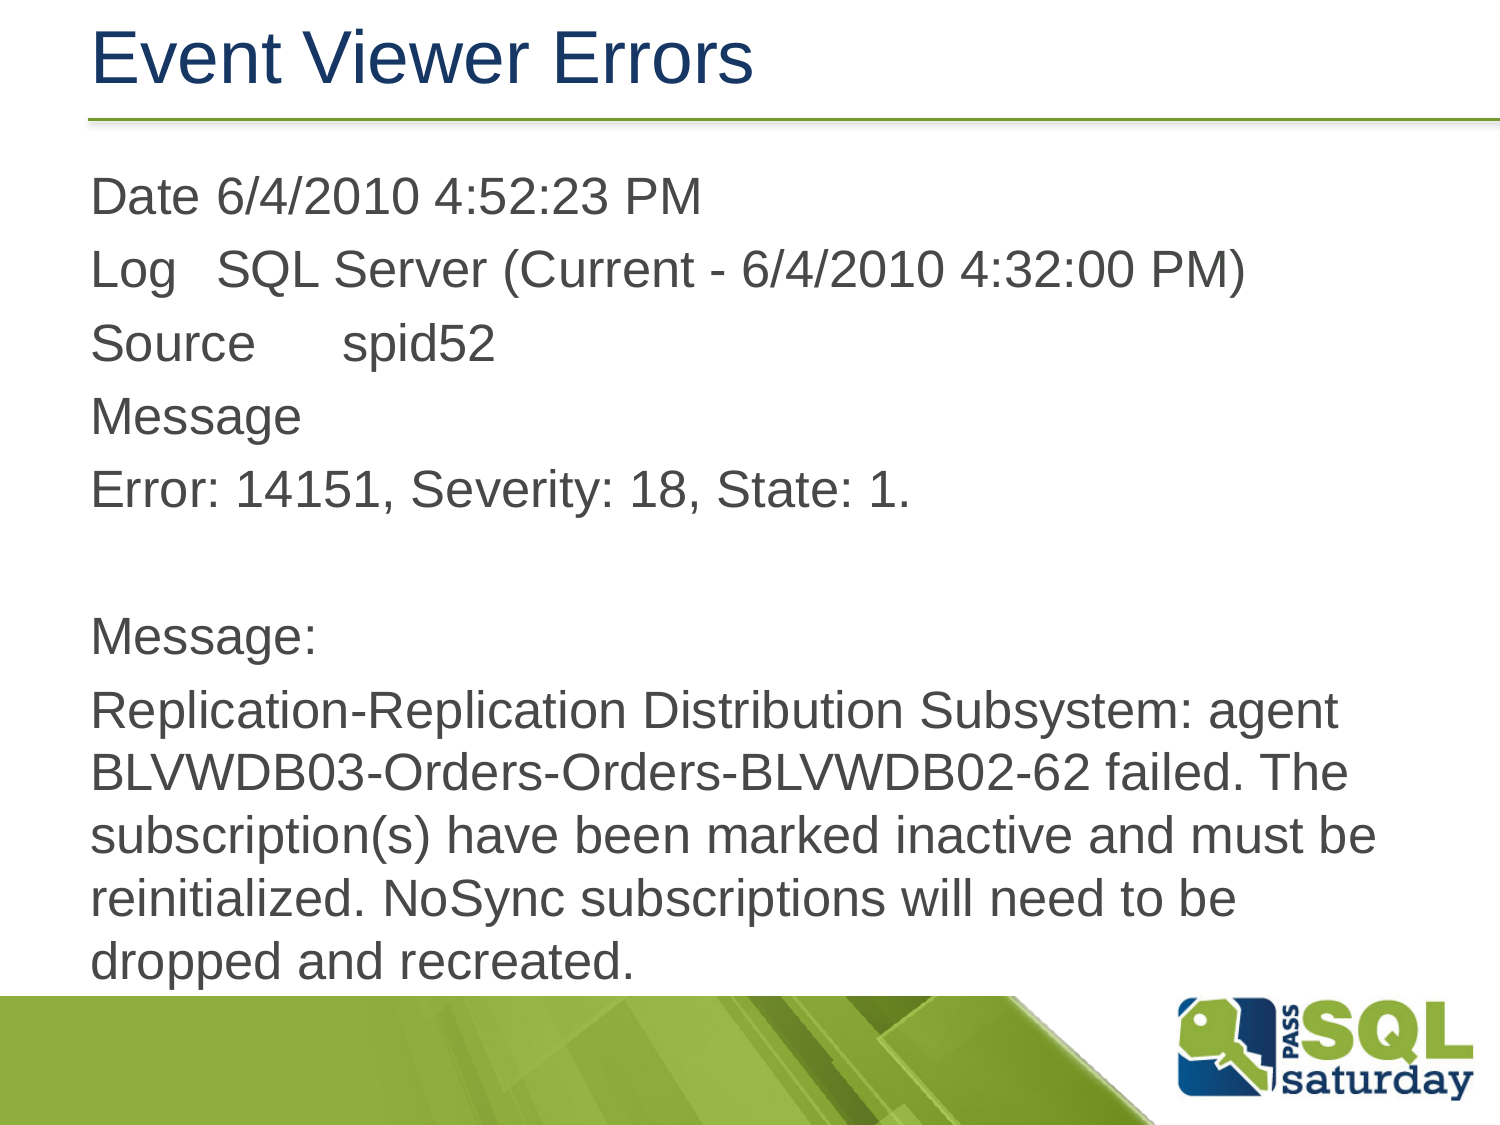

# Event Viewer Errors
Date		6/4/2010 4:52:23 PM
Log		SQL Server (Current - 6/4/2010 4:32:00 PM)
Source		spid52
Message
Error: 14151, Severity: 18, State: 1.

Message:
Replication-Replication Distribution Subsystem: agent BLVWDB03-Orders-Orders-BLVWDB02-62 failed. The subscription(s) have been marked inactive and must be reinitialized. NoSync subscriptions will need to be dropped and recreated.